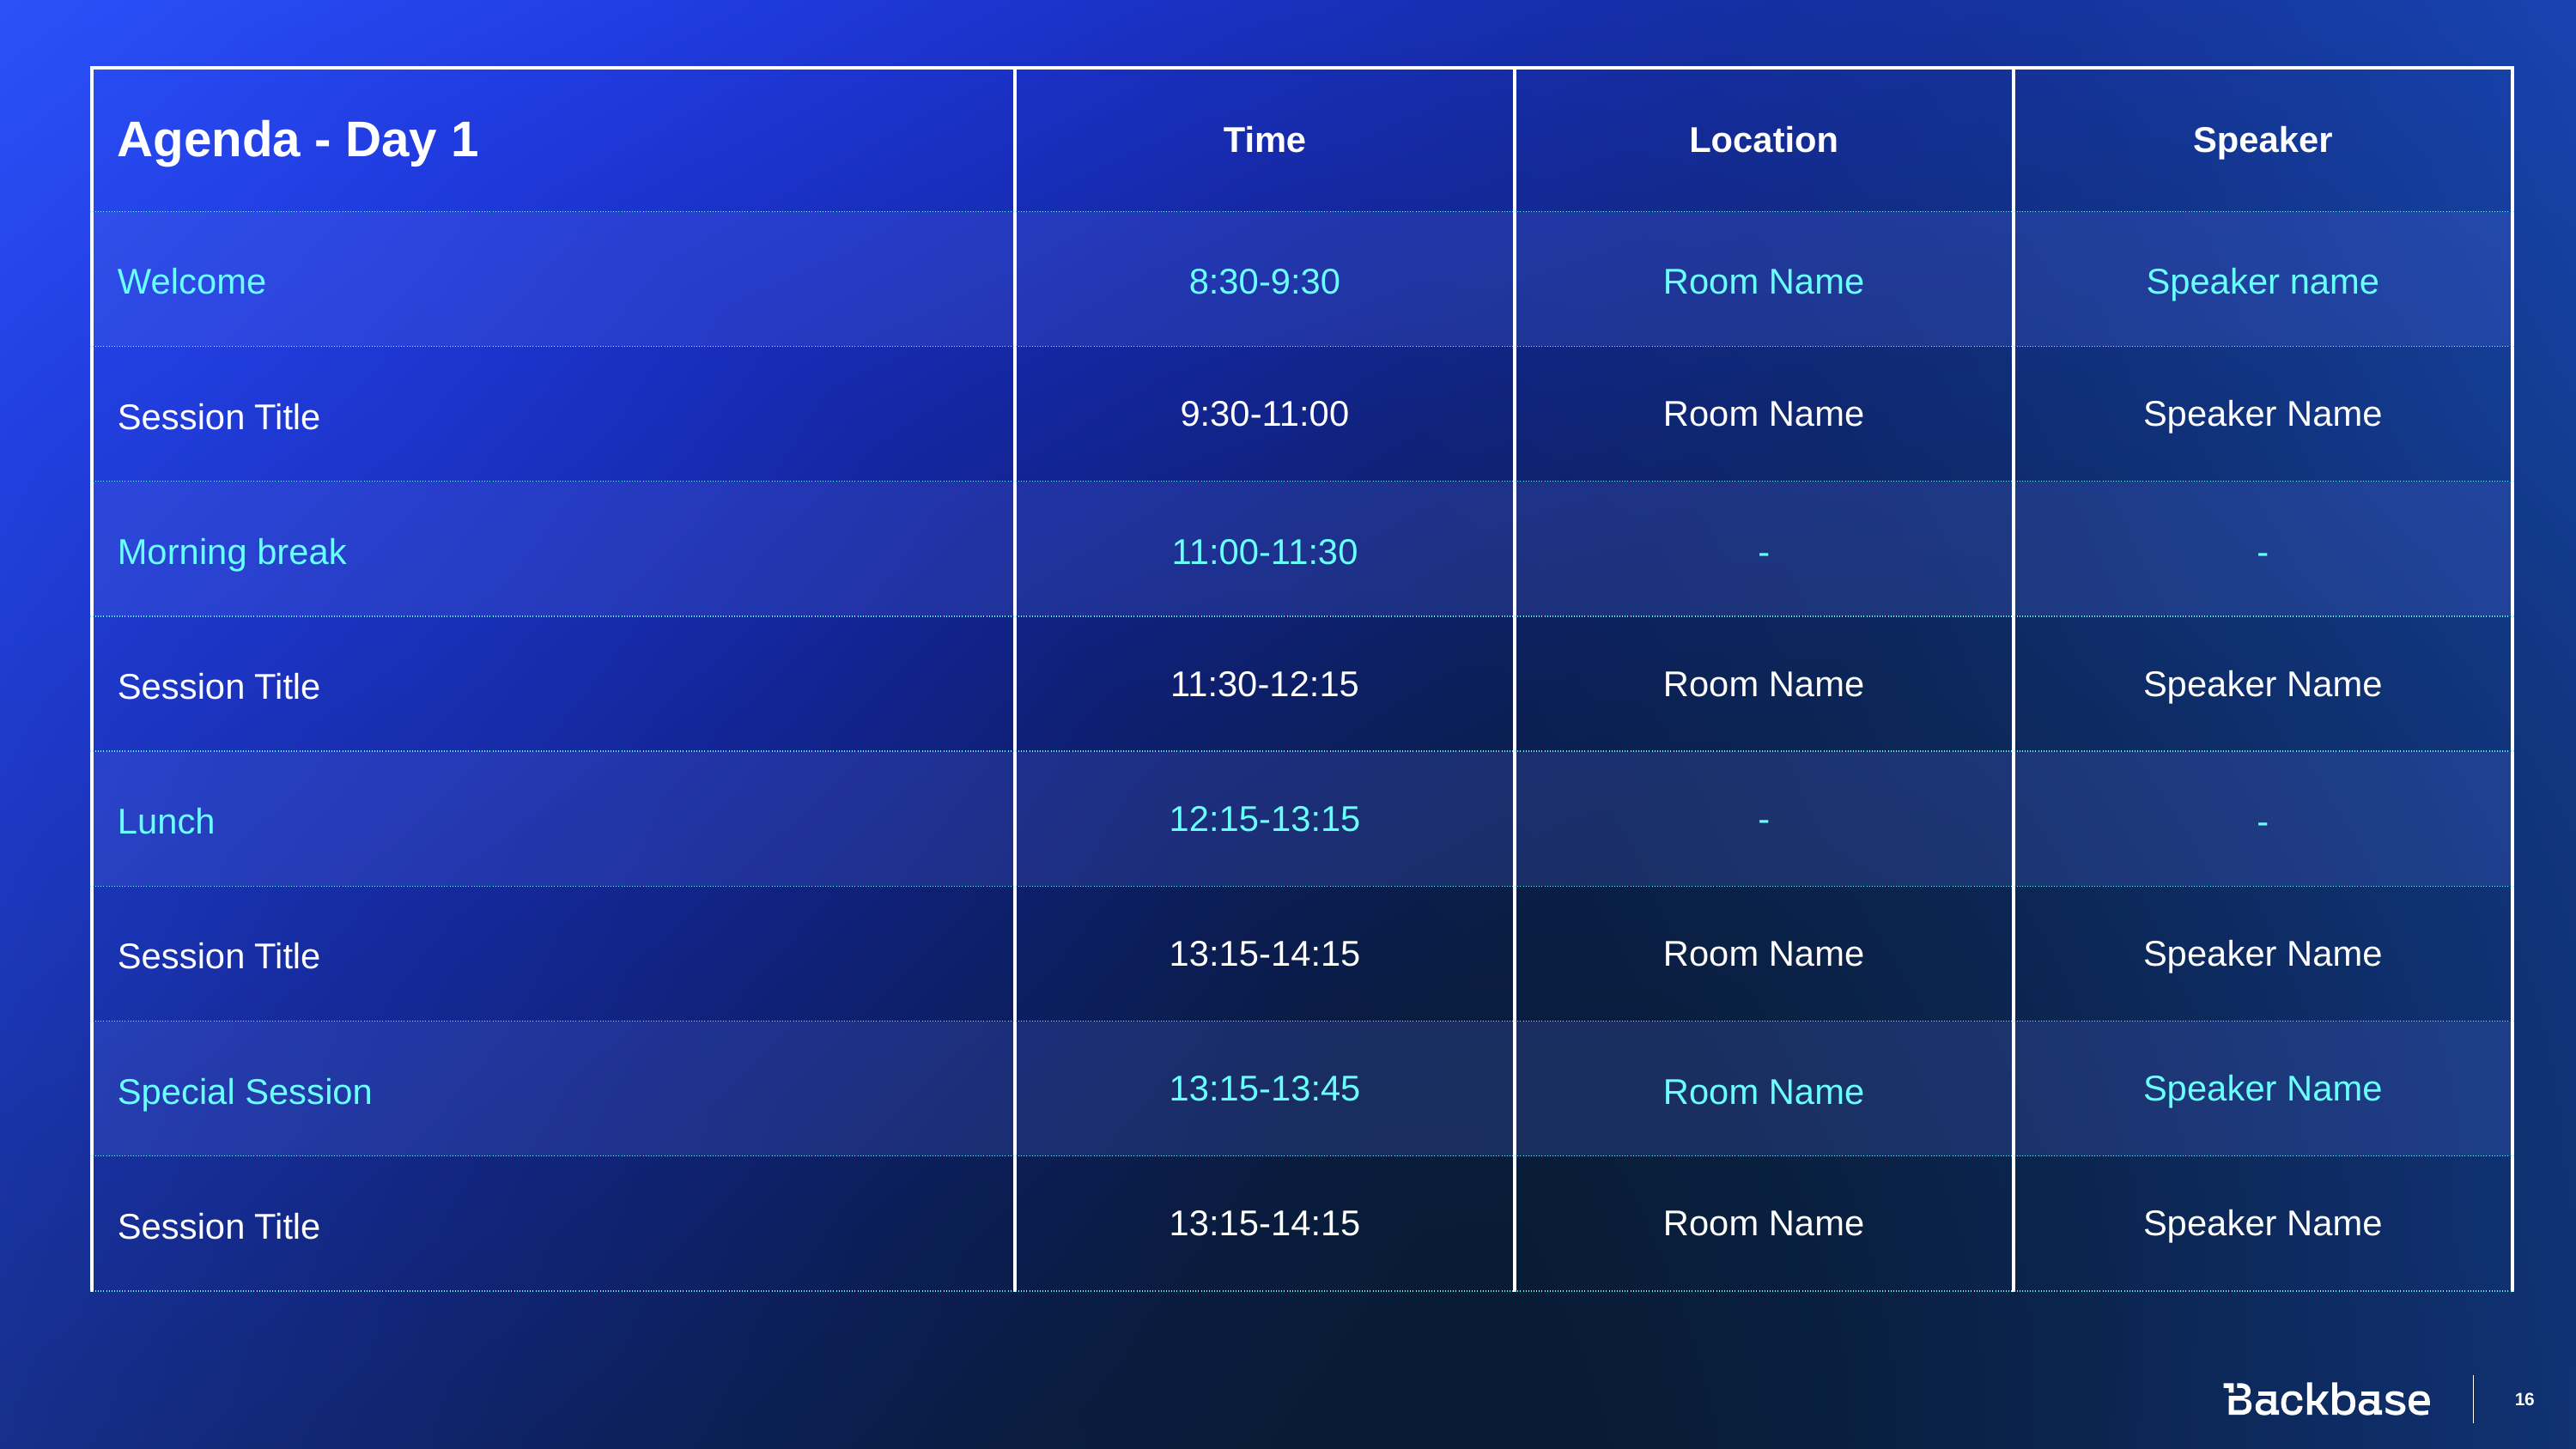

USED ONLY FOR EVENTS - VIRTUAL OR PRESENCIAL
| Agenda - Day 1 | Time | Location | Speaker |
| --- | --- | --- | --- |
| Welcome | 8:30-9:30 | Room Name | Speaker name |
| Session Title | 9:30-11:00 | Room Name | Speaker Name |
| Morning break | 11:00-11:30 | - | - |
| Session Title | 11:30-12:15 | Room Name | Speaker Name |
| Lunch | 12:15-13:15 | - | - |
| Session Title | 13:15-14:15 | Room Name | Speaker Name |
| Special Session | 13:15-13:45 | Room Name | Speaker Name |
| Session Title | 13:15-14:15 | Room Name | Speaker Name |